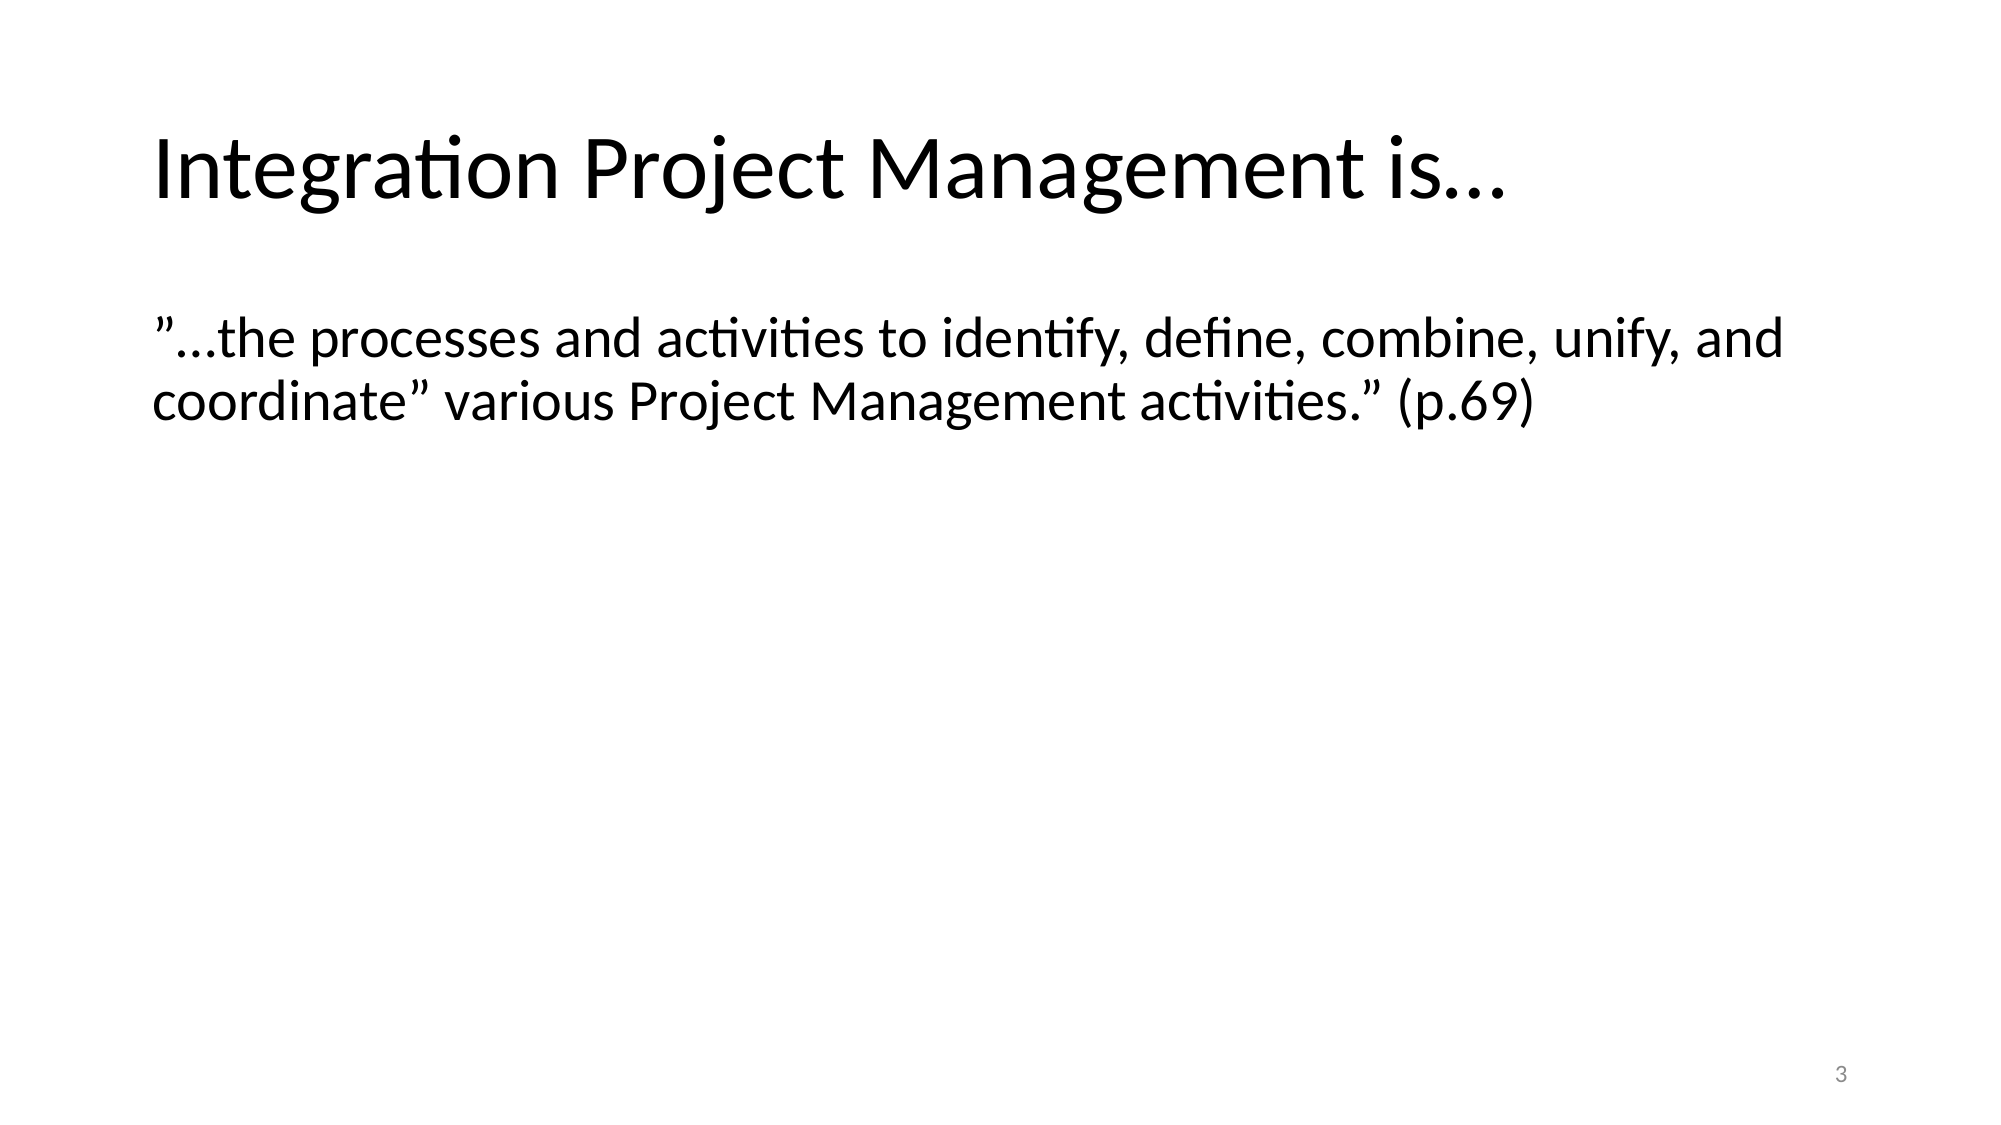

# Integration Project Management is…
”…the processes and activities to identify, define, combine, unify, and coordinate” various Project Management activities.” (p.69)
3